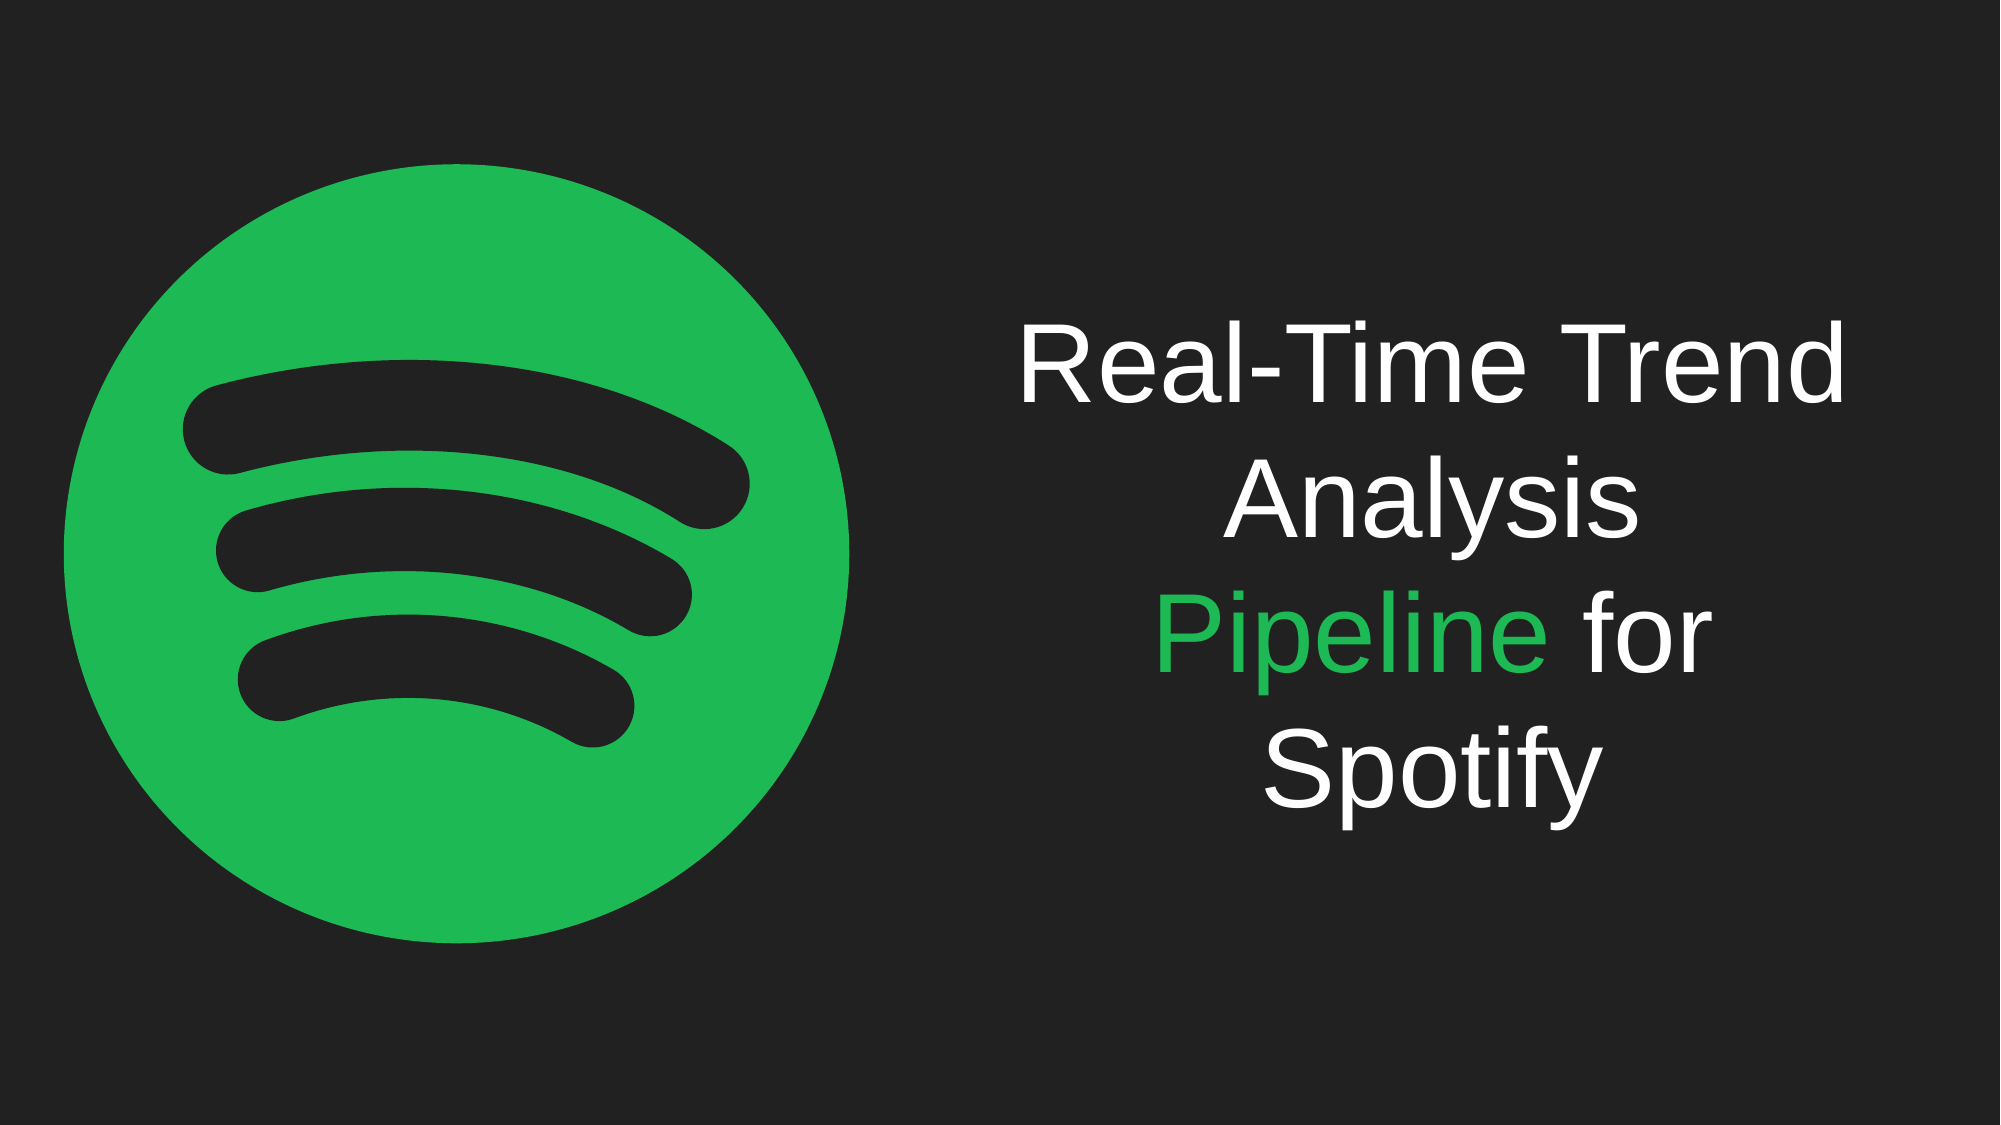

About Us

Refining
Data
Real-Time Trend Analysis Pipeline for Spotify
Gathering
Data

Exploratory
Data
Analysis

Data
Modelling
Deployment
Model
Evaluation